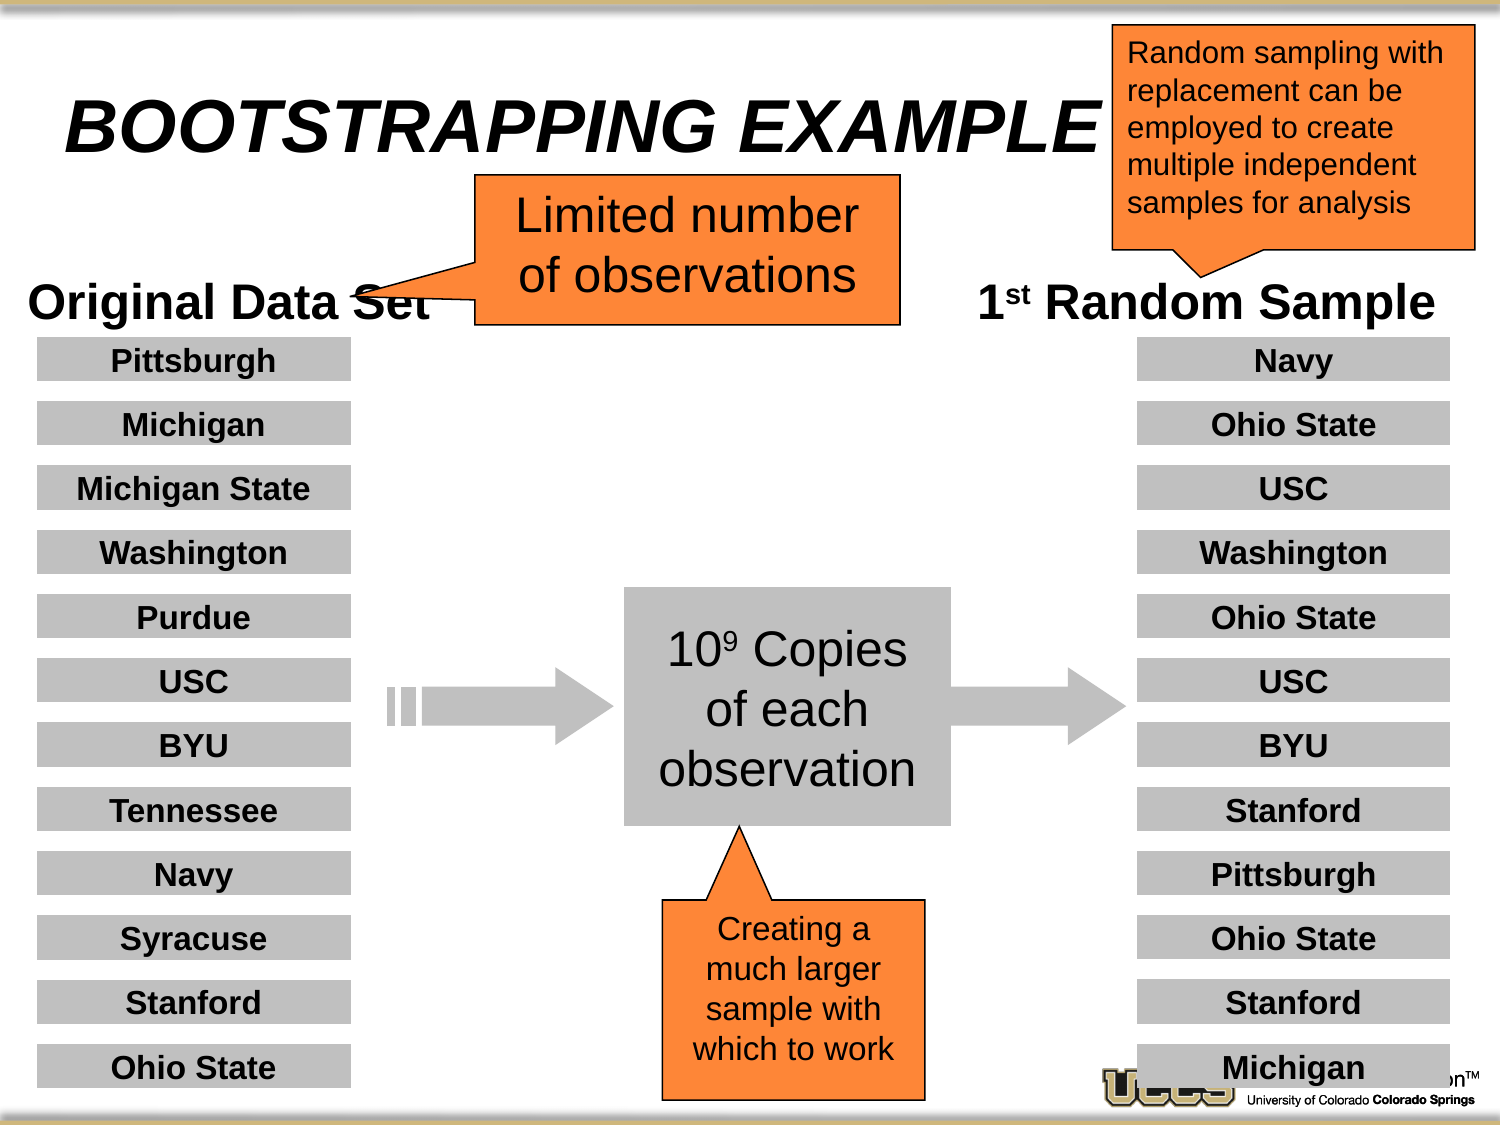

# Bootstrapping Example
Random sampling with replacement can be employed to create multiple independent samples for analysis
Limited number of observations
Original Data Set
1st Random Sample
Pittsburgh
Michigan
Michigan State
Washington
Purdue
USC
BYU
Tennessee
Navy
Syracuse
Stanford
Ohio State
Navy
Ohio State
USC
Washington
Ohio State
USC
BYU
Stanford
Pittsburgh
Ohio State
Stanford
Michigan
109 Copies of each observation

Creating a much larger sample with which to work